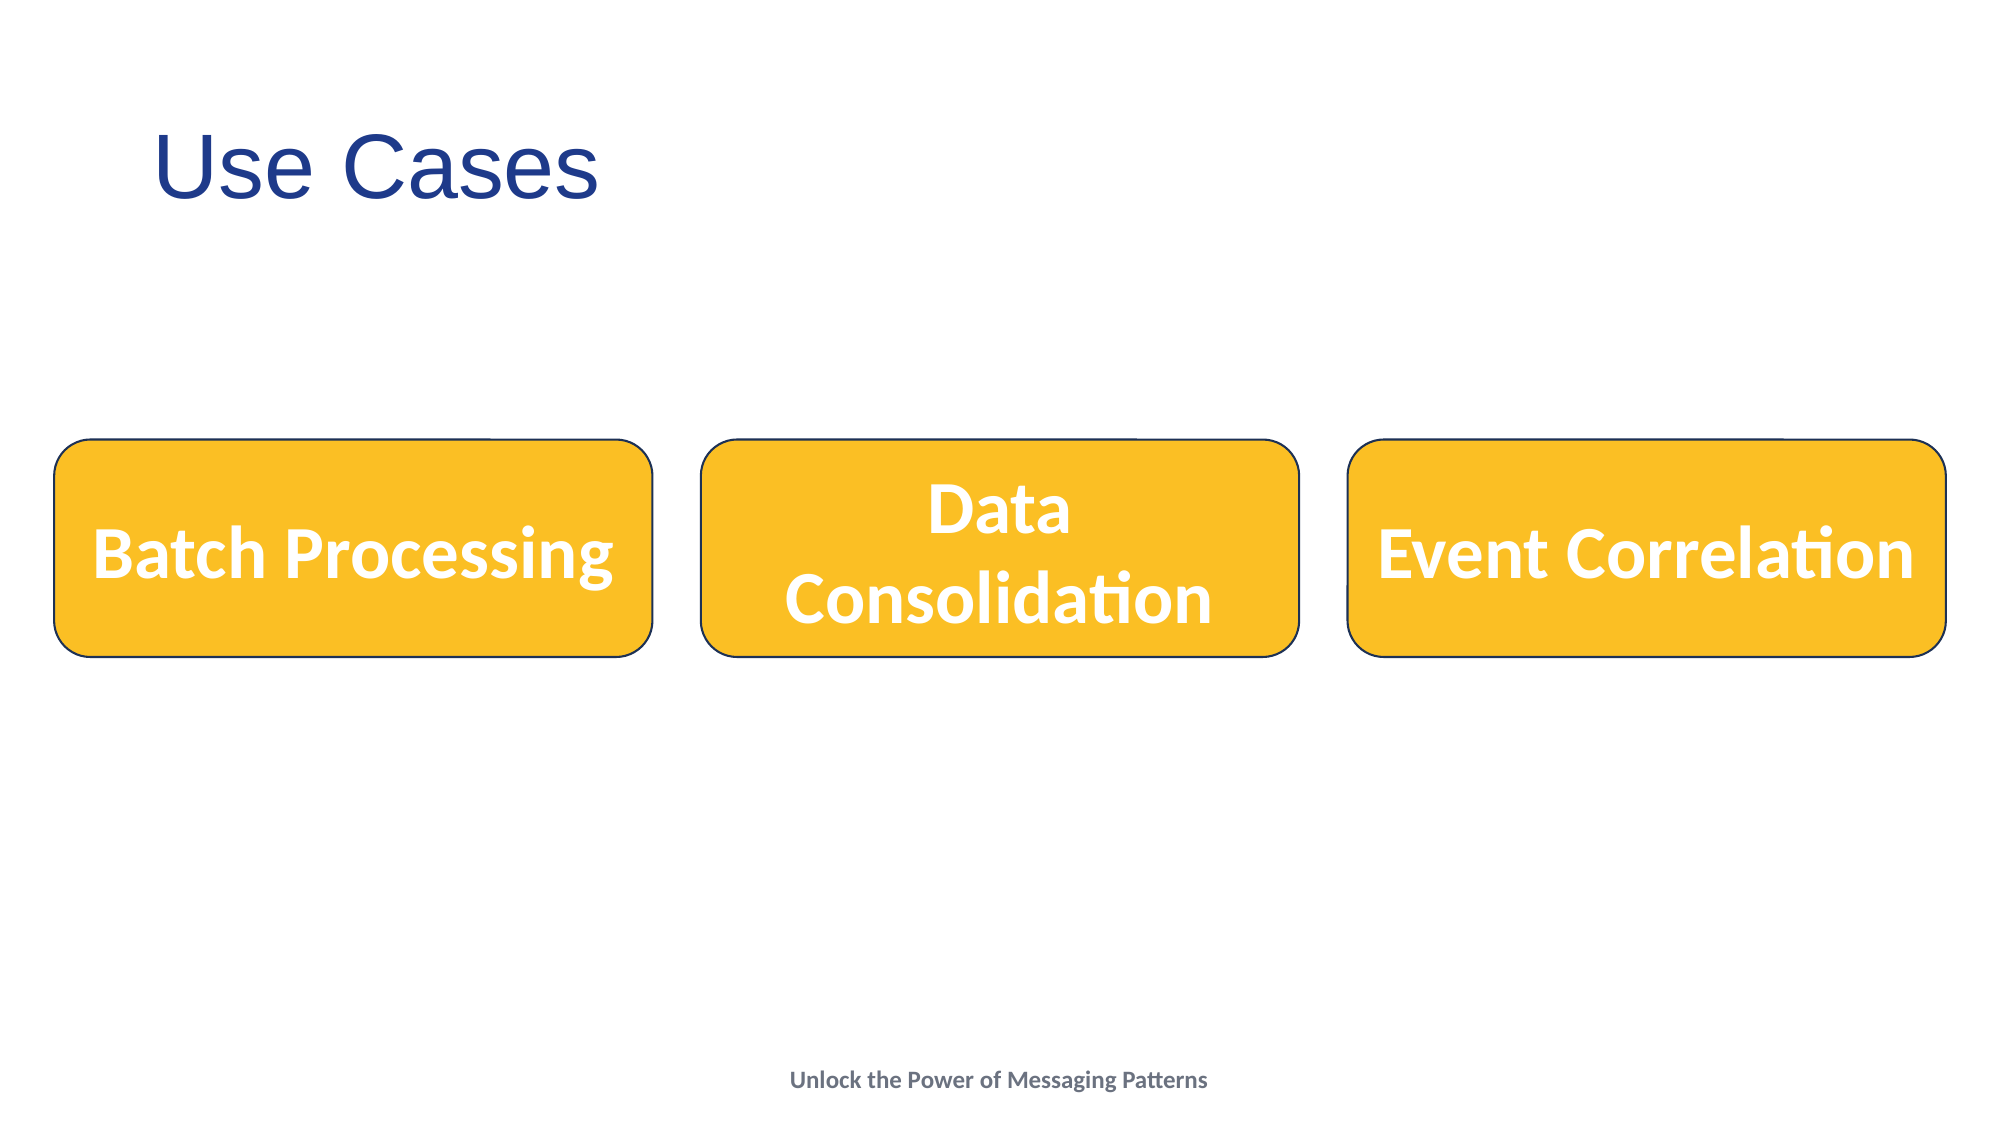

# Use Cases
Event Correlation
Batch Processing
Data Consolidation